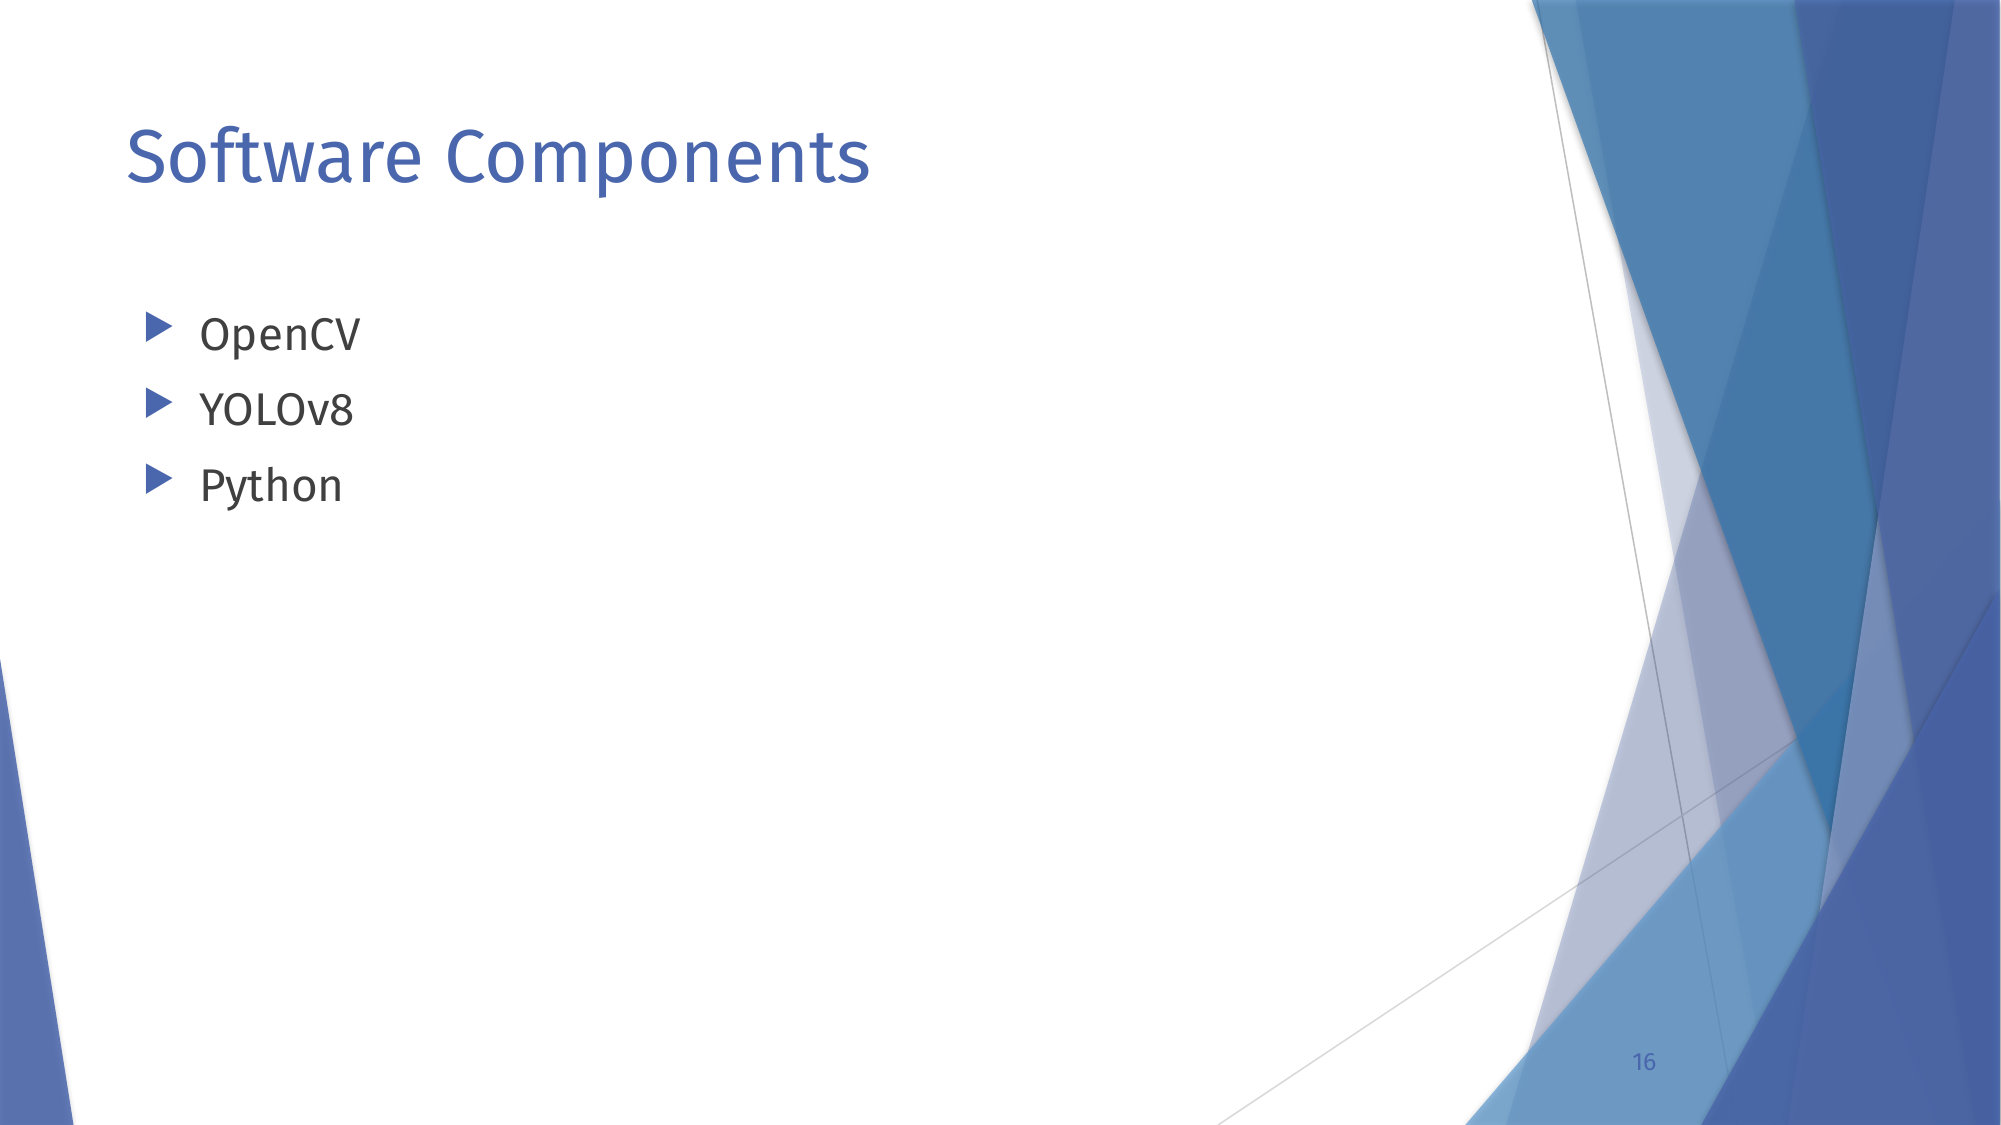

# Software Components

OpenCV
YOLOv8
Python
16